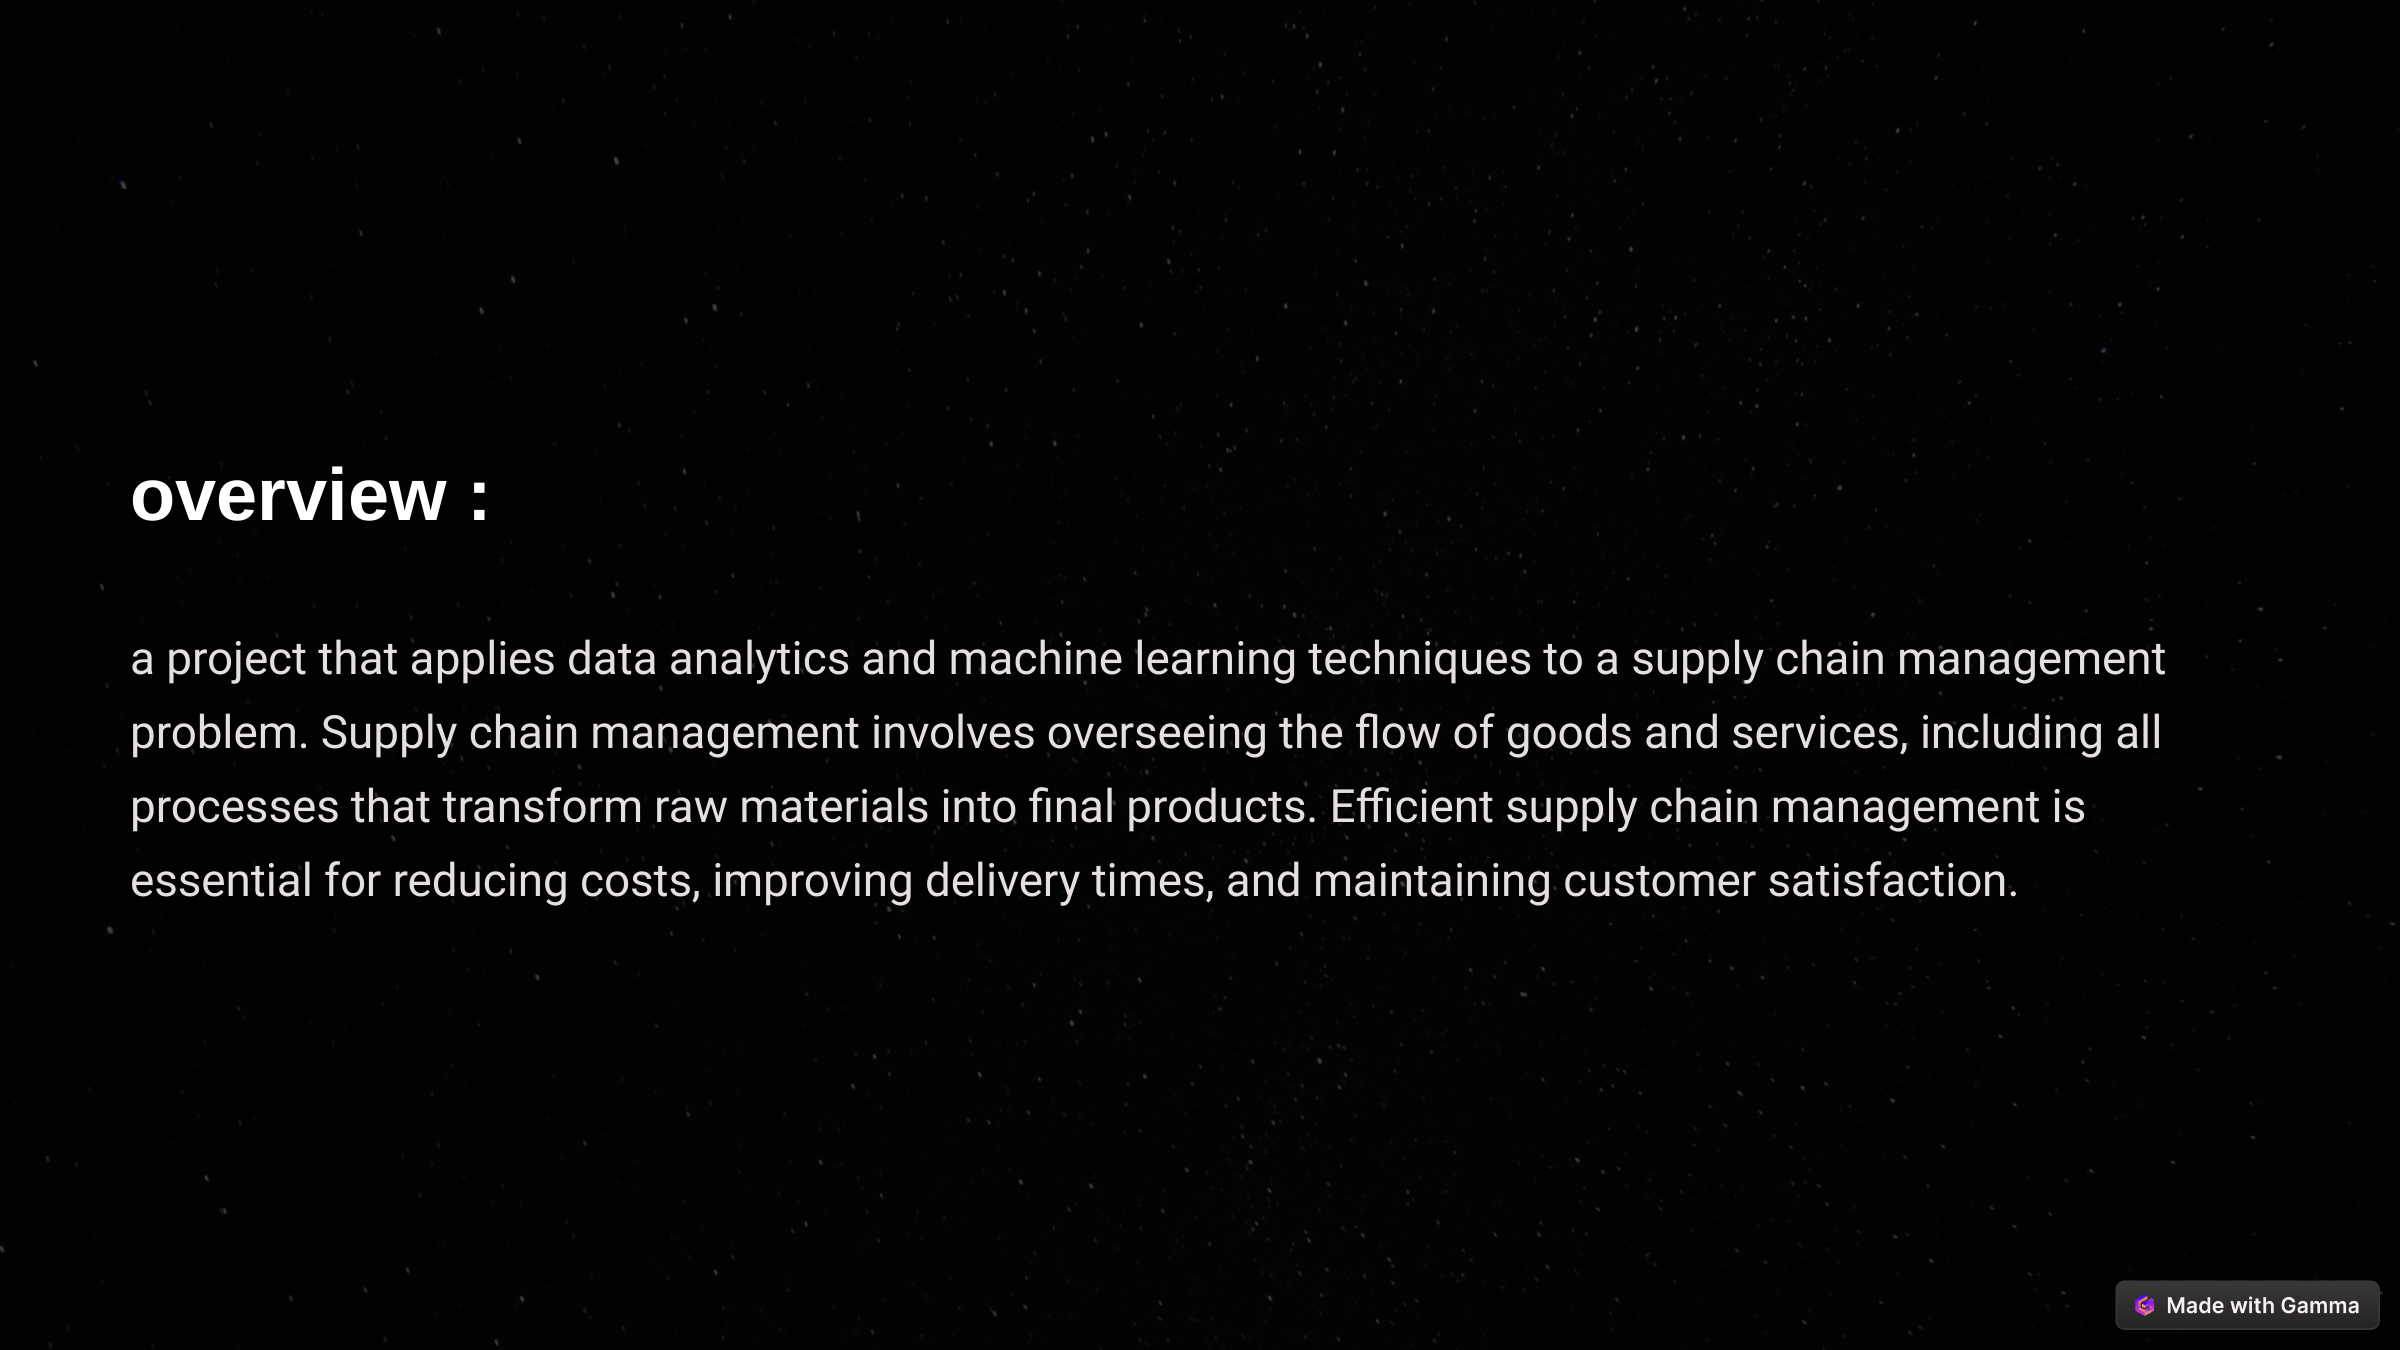

overview :
a project that applies data analytics and machine learning techniques to a supply chain management problem. Supply chain management involves overseeing the flow of goods and services, including all processes that transform raw materials into final products. Efficient supply chain management is essential for reducing costs, improving delivery times, and maintaining customer satisfaction.